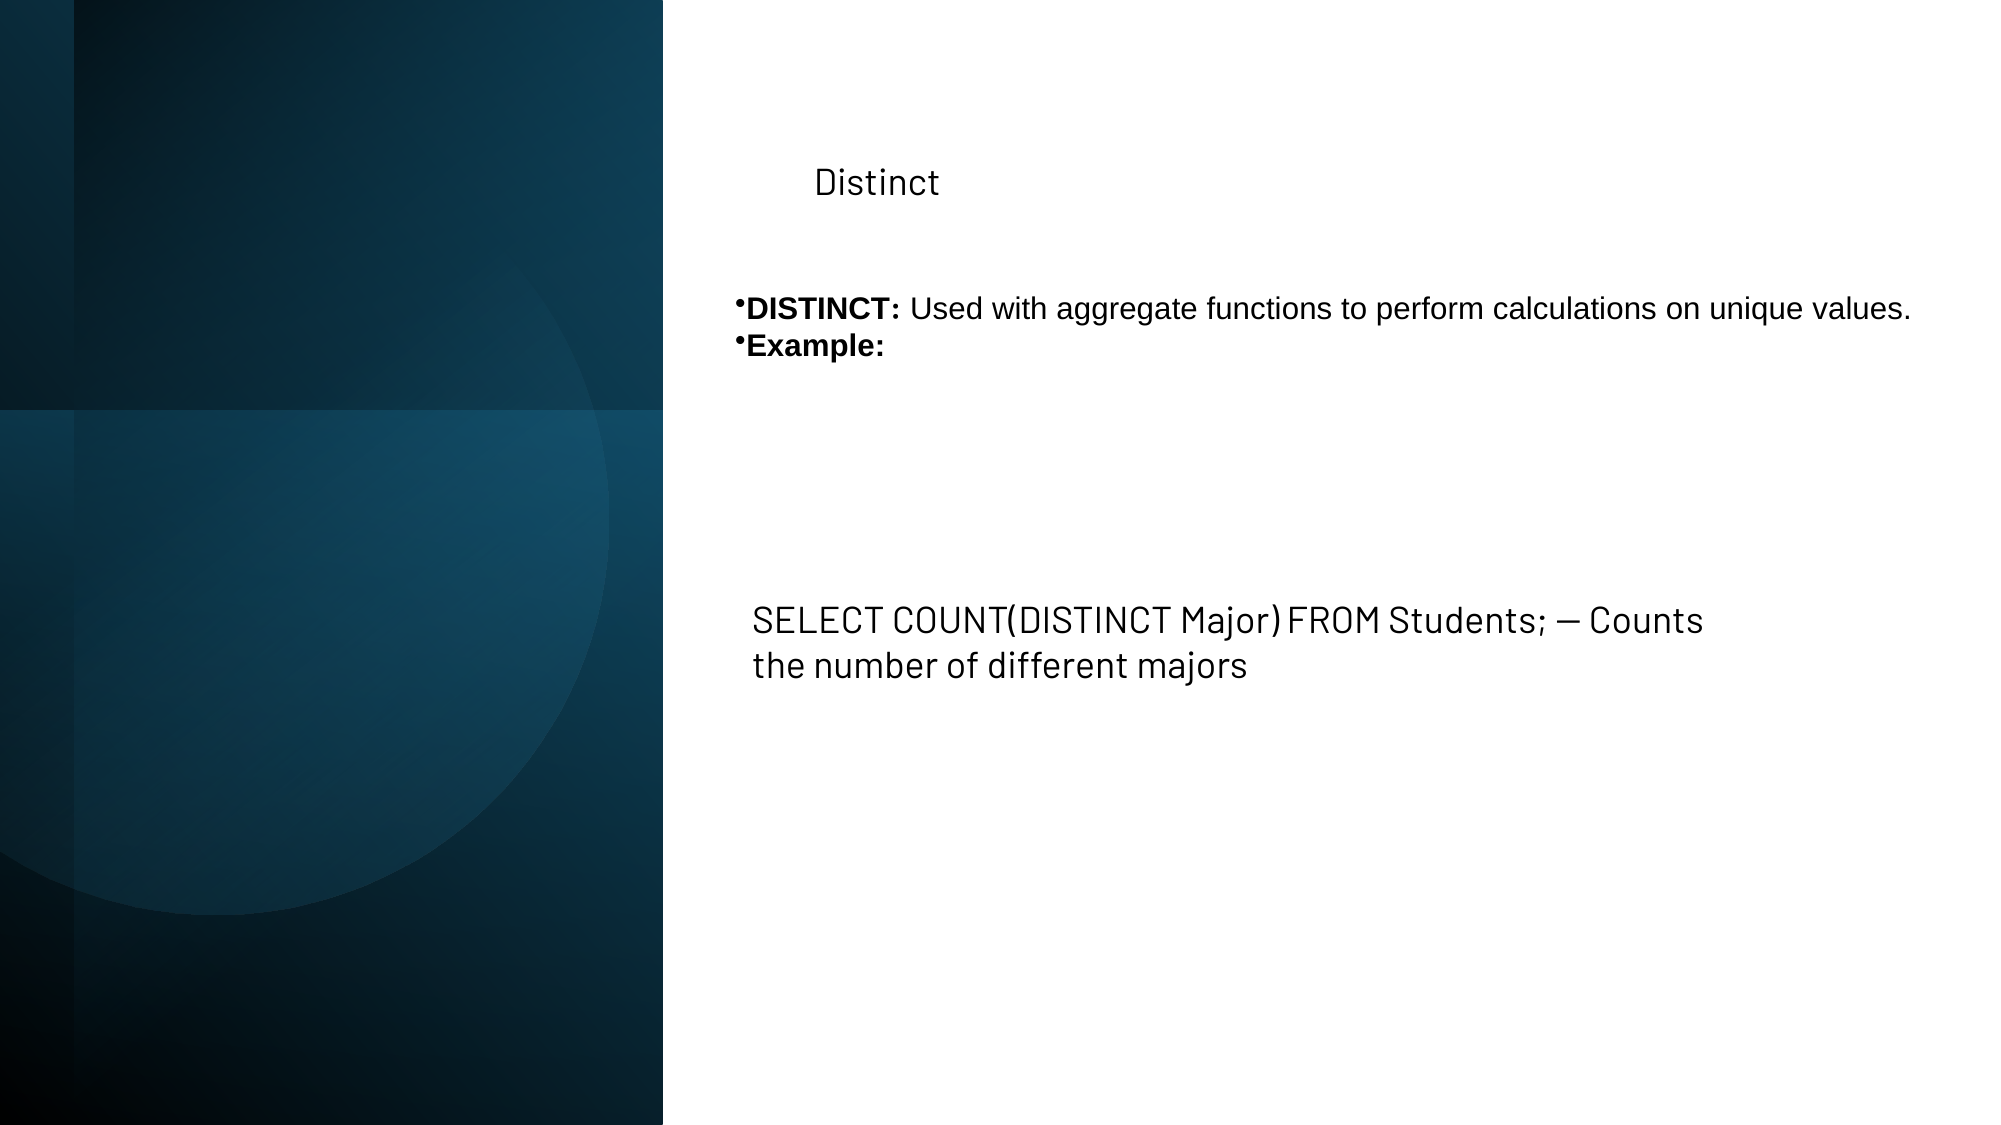

Distinct

DISTINCT: Used with aggregate functions to perform calculations on unique values.
Example:

SELECT COUNT(DISTINCT Major) FROM Students; -- Counts the number of different majors